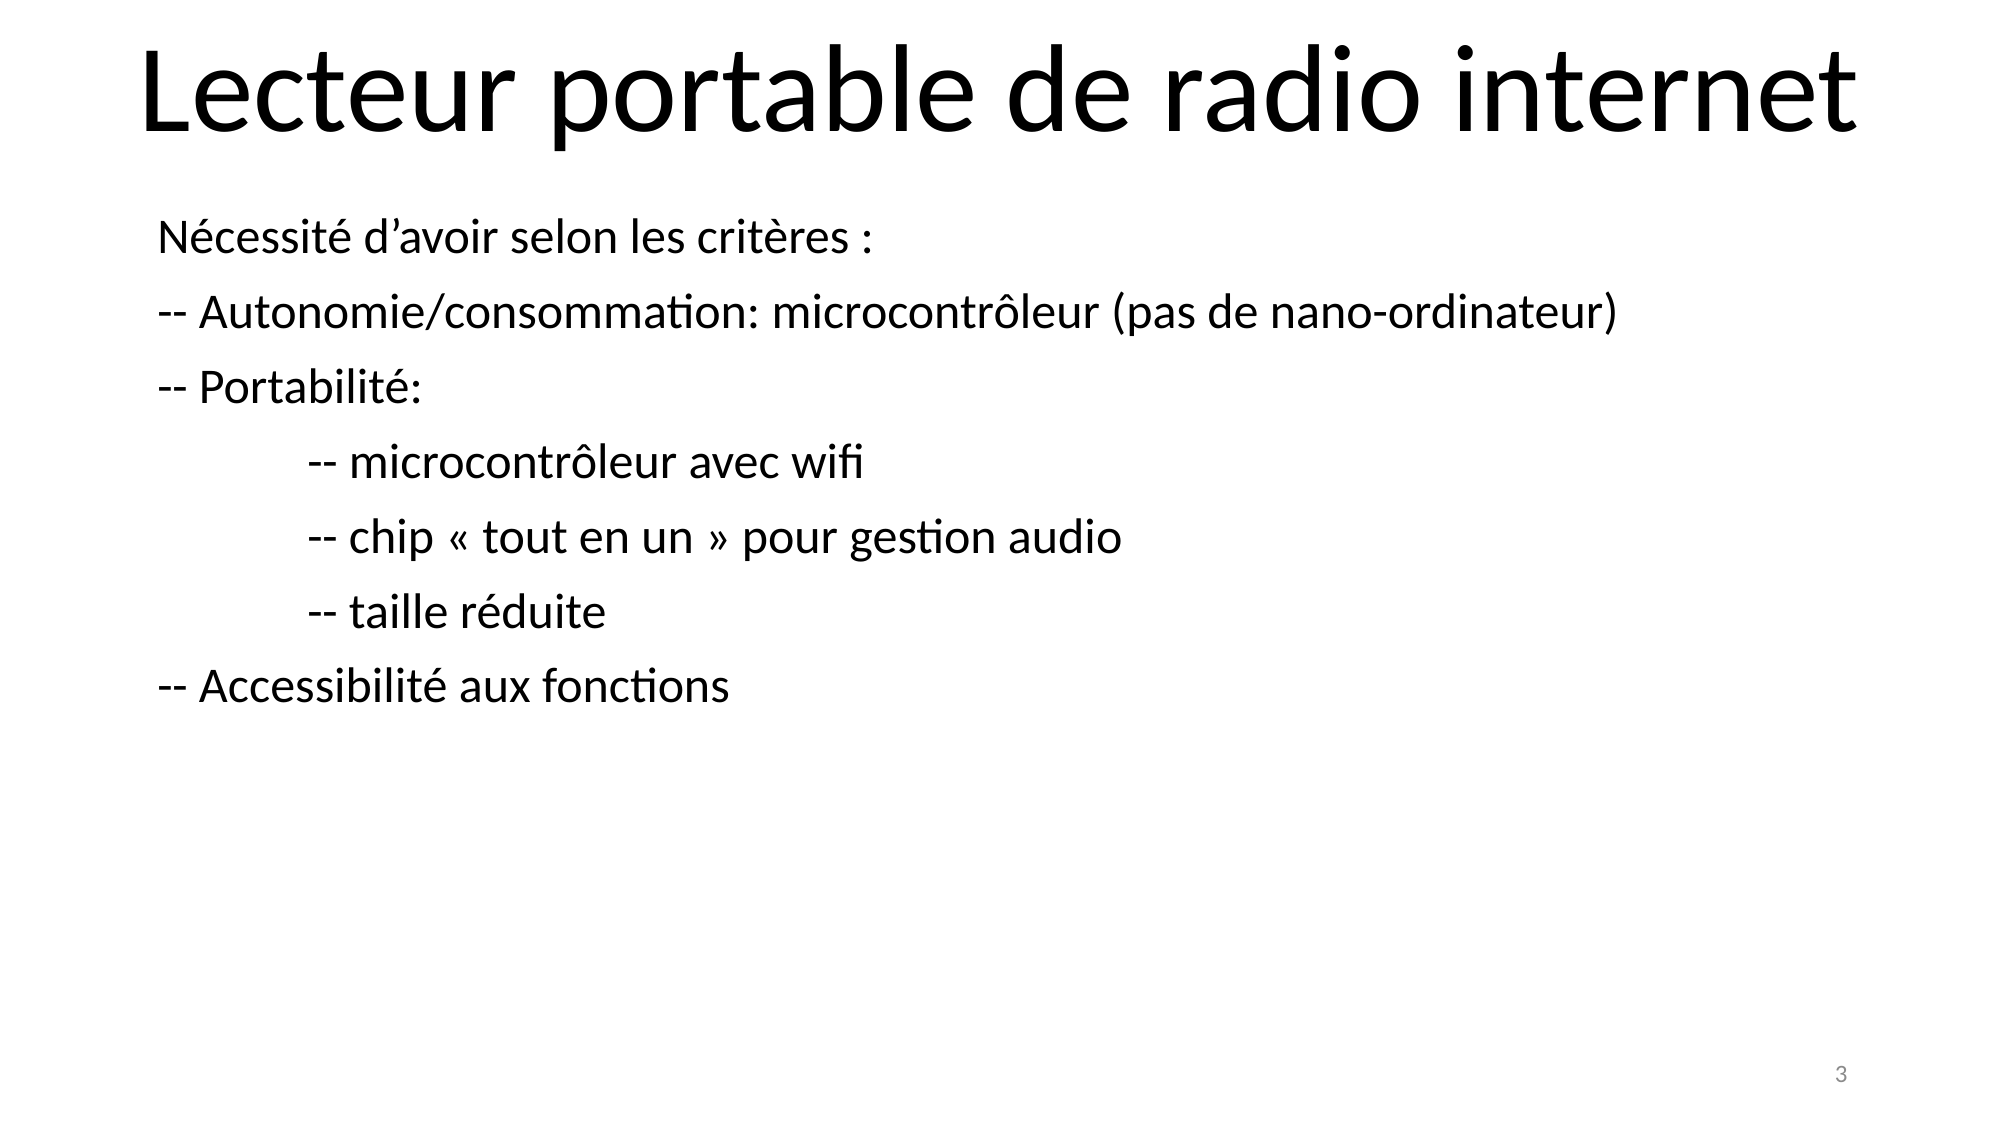

# Lecteur portable de radio internet
Nécessité d’avoir selon les critères :
-- Autonomie/consommation: microcontrôleur (pas de nano-ordinateur)
-- Portabilité:
	-- microcontrôleur avec wifi
	-- chip « tout en un » pour gestion audio
	-- taille réduite
-- Accessibilité aux fonctions

3